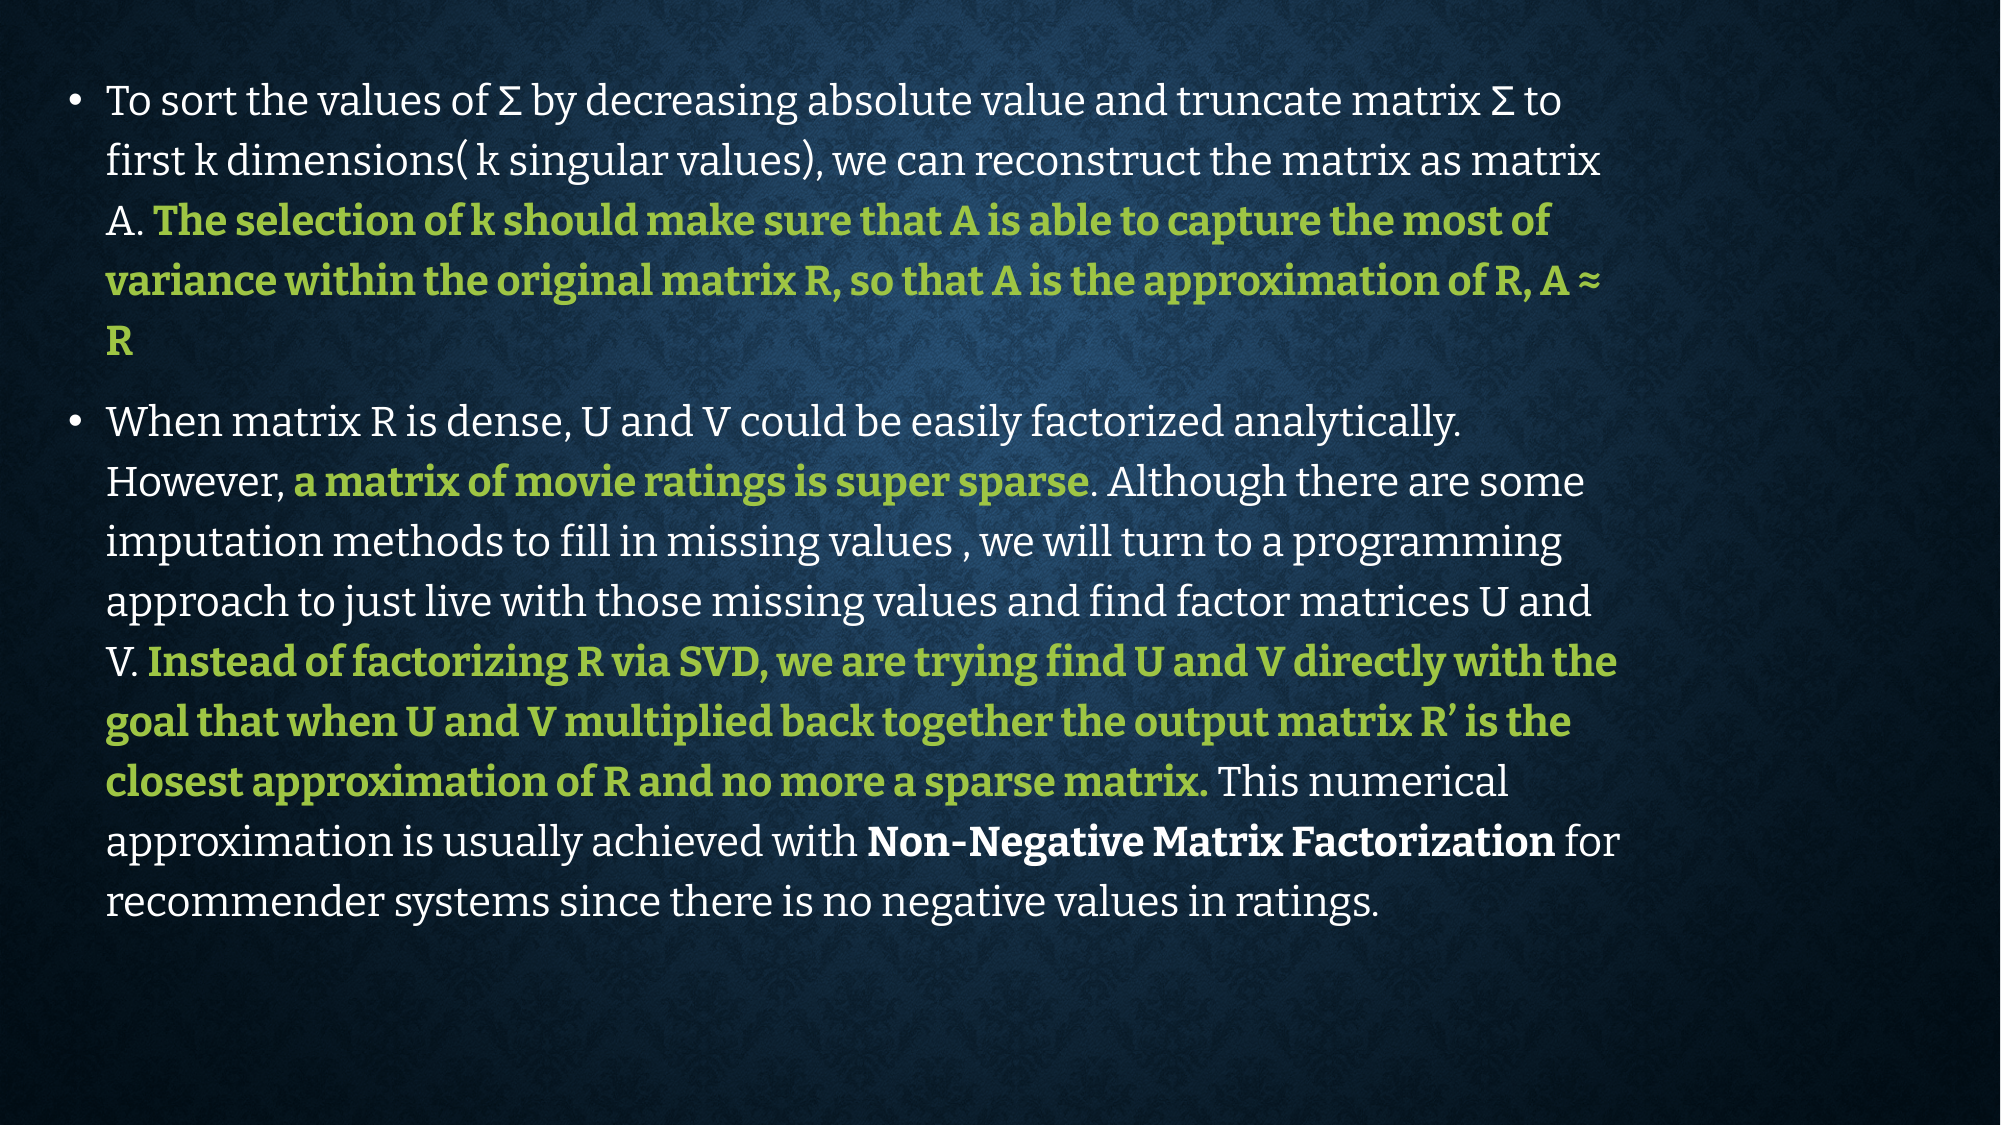

To sort the values of Σ by decreasing absolute value and truncate matrix Σ to first k dimensions( k singular values), we can reconstruct the matrix as matrix A. The selection of k should make sure that A is able to capture the most of variance within the original matrix R, so that A is the approximation of R, A ≈ R
When matrix R is dense, U and V could be easily factorized analytically. However, a matrix of movie ratings is super sparse. Although there are some imputation methods to fill in missing values , we will turn to a programming approach to just live with those missing values and find factor matrices U and V. Instead of factorizing R via SVD, we are trying find U and V directly with the goal that when U and V multiplied back together the output matrix R’ is the closest approximation of R and no more a sparse matrix. This numerical approximation is usually achieved with Non-Negative Matrix Factorization for recommender systems since there is no negative values in ratings.